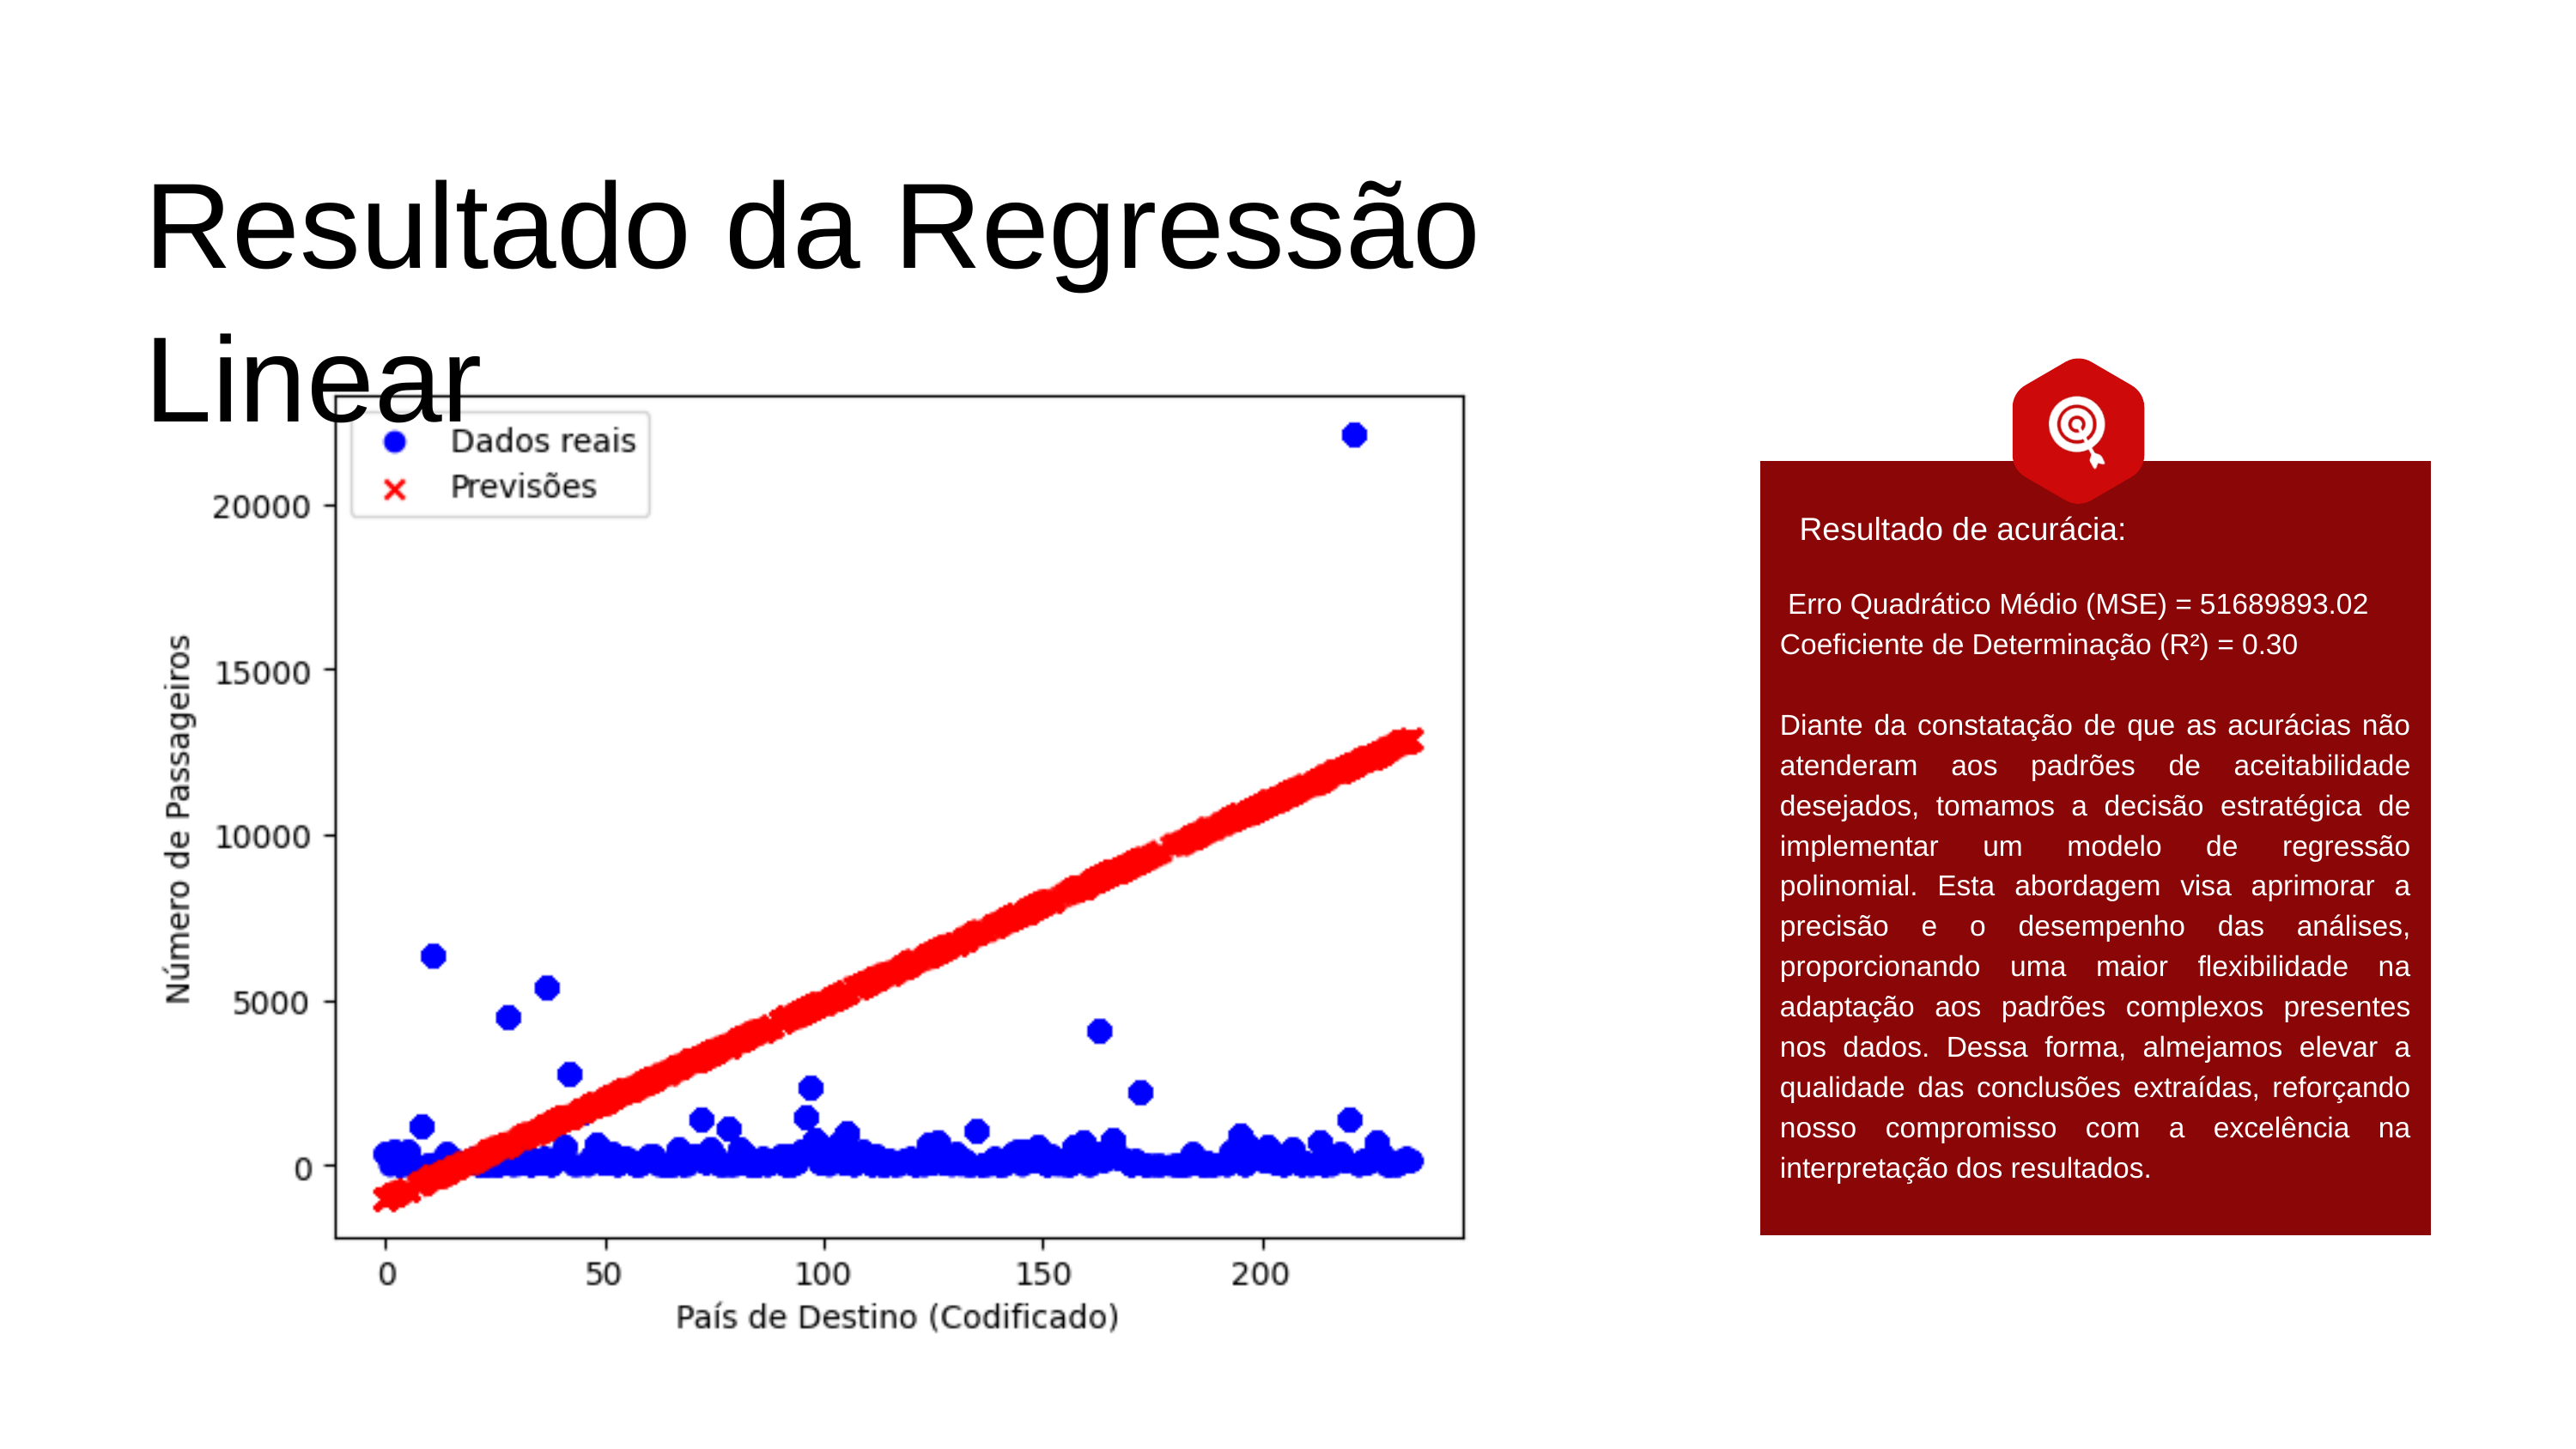

Resultado da Regressão Linear

Resultado de acurácia:
 Erro Quadrático Médio (MSE) = 51689893.02
Coeficiente de Determinação (R²) = 0.30

Diante da constatação de que as acurácias não atenderam aos padrões de aceitabilidade desejados, tomamos a decisão estratégica de implementar um modelo de regressão polinomial. Esta abordagem visa aprimorar a precisão e o desempenho das análises, proporcionando uma maior flexibilidade na adaptação aos padrões complexos presentes nos dados. Dessa forma, almejamos elevar a qualidade das conclusões extraídas, reforçando nosso compromisso com a excelência na interpretação dos resultados.